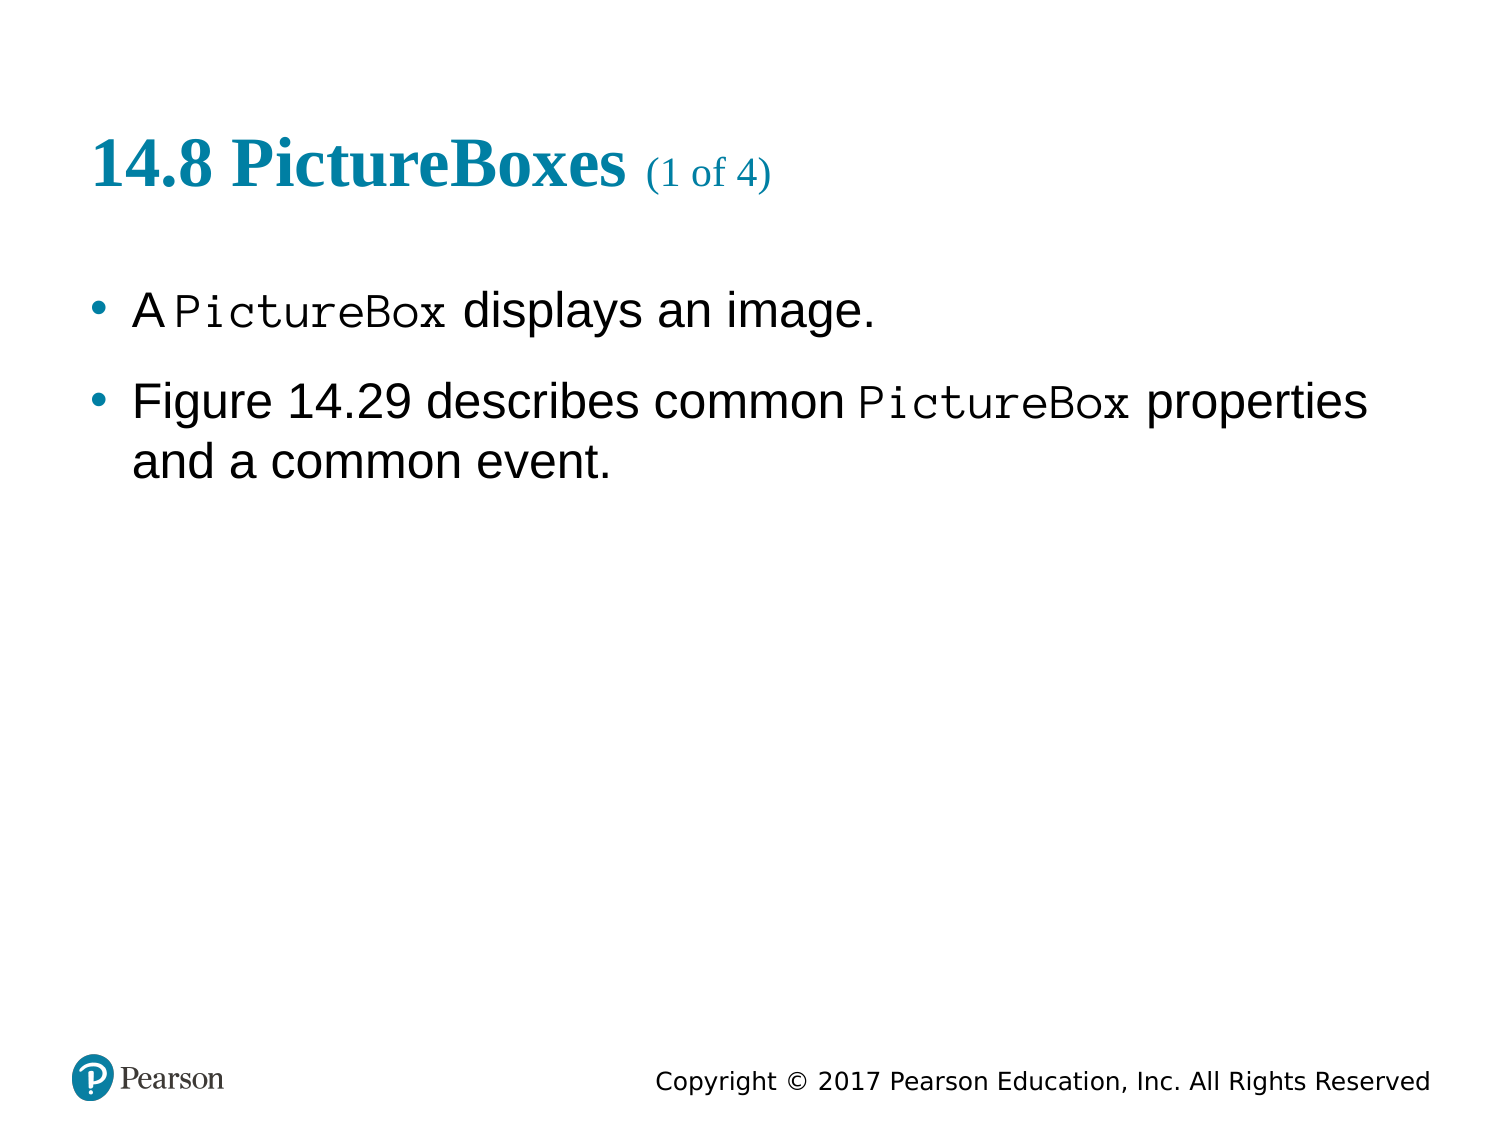

# 14.8 PictureBoxes (1 of 4)
A PictureBox displays an image.
Figure 14.29 describes common PictureBox properties and a common event.